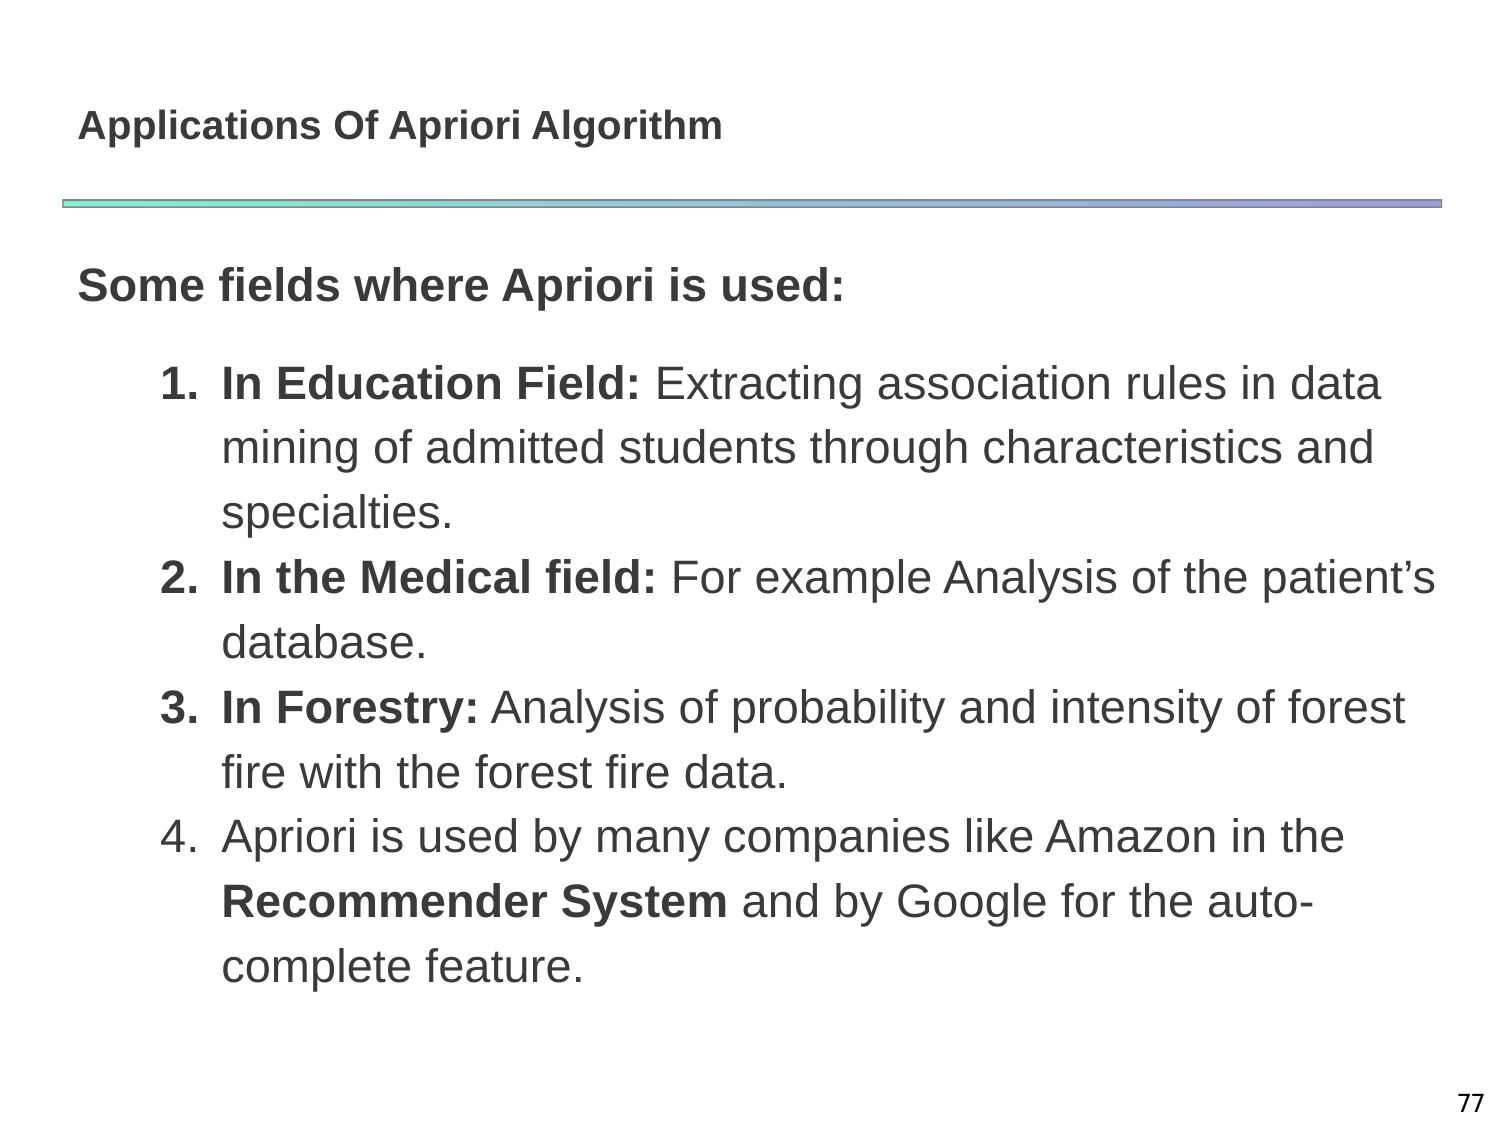

# Applications Of Apriori Algorithm
Some fields where Apriori is used:
In Education Field: Extracting association rules in data mining of admitted students through characteristics and specialties.
In the Medical field: For example Analysis of the patient’s database.
In Forestry: Analysis of probability and intensity of forest fire with the forest fire data.
Apriori is used by many companies like Amazon in the Recommender System and by Google for the auto-complete feature.
77